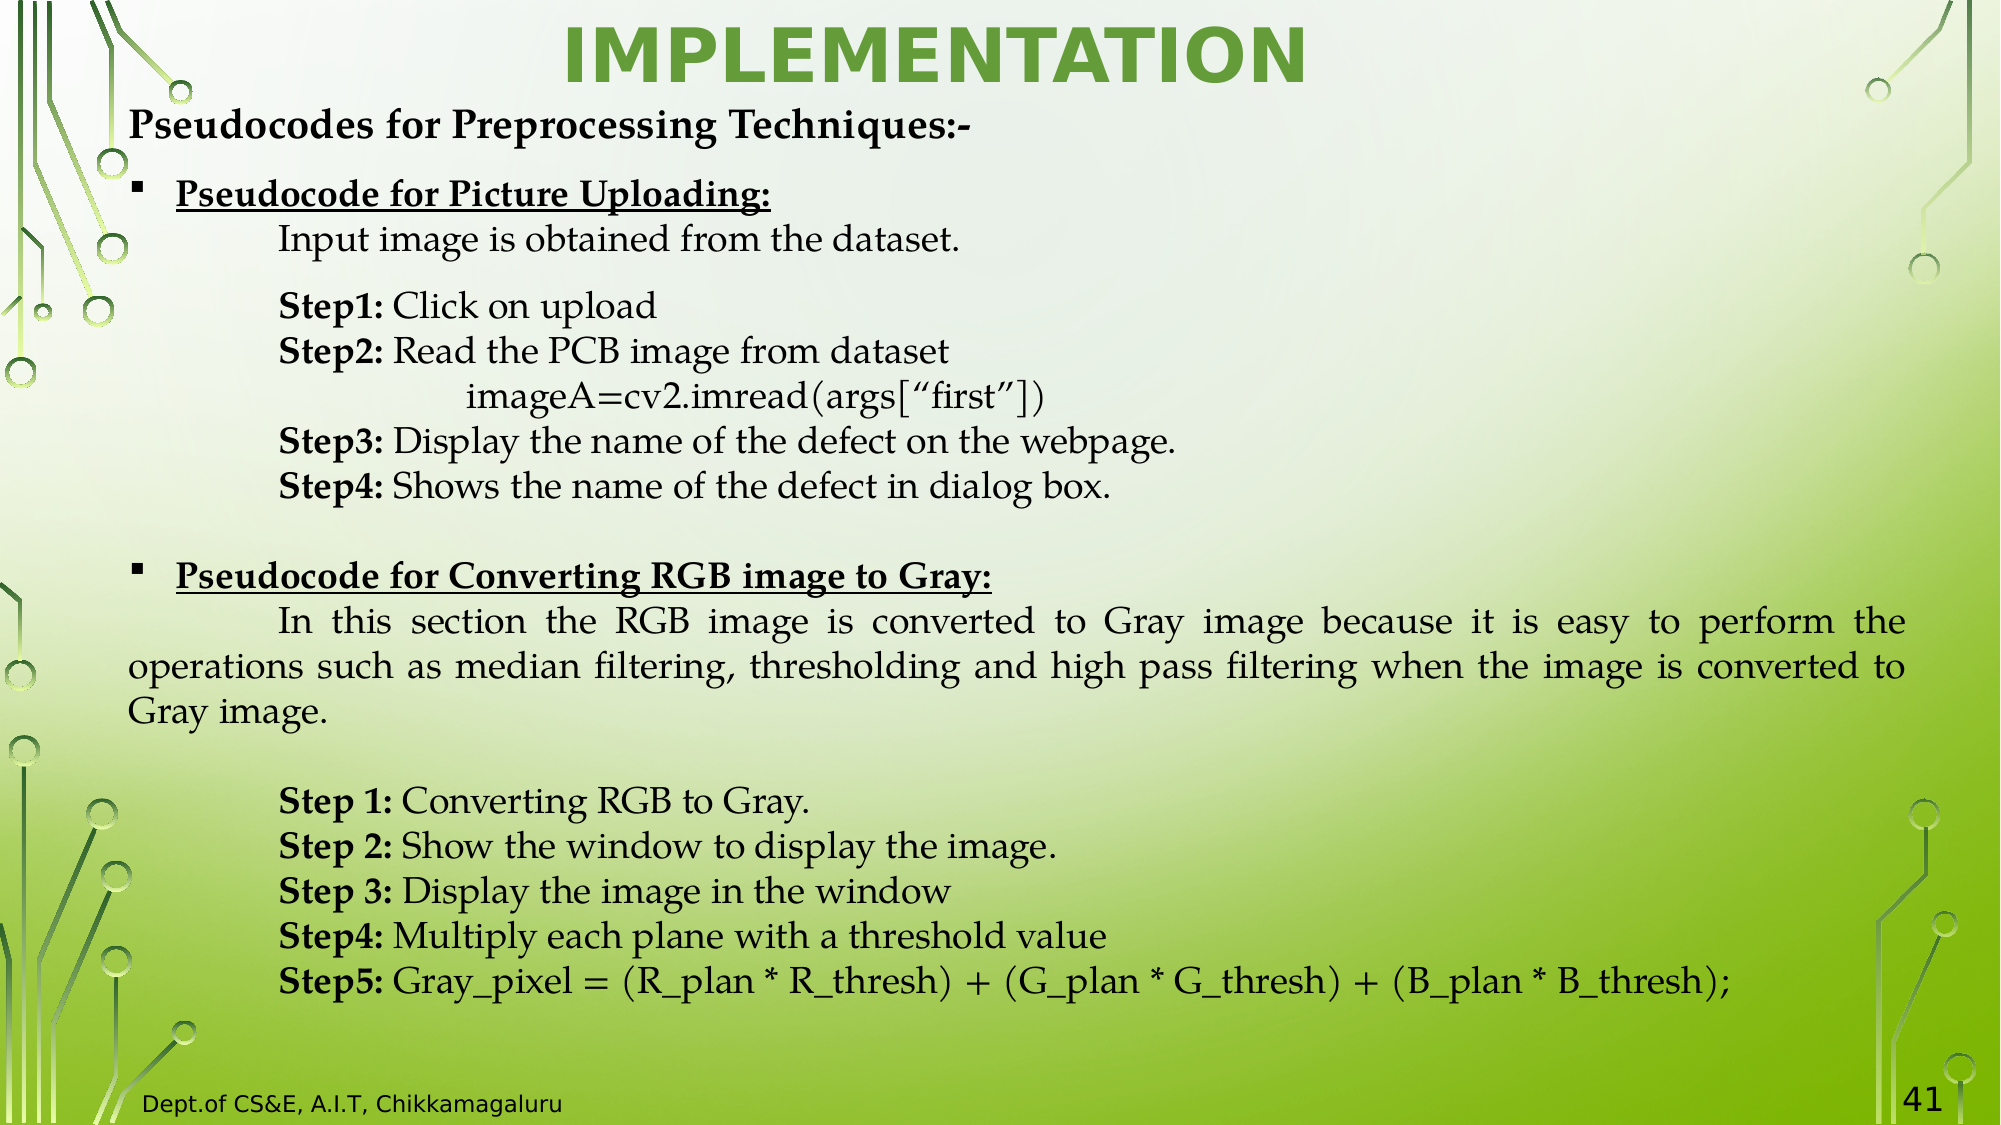

IMPLEMENTATION
Pseudocodes for Preprocessing Techniques:-
Pseudocode for Picture Uploading:
	Input image is obtained from the dataset.
	Step1: Click on upload
	Step2: Read the PCB image from dataset
		    imageA=cv2.imread(args[“first”])
	Step3: Display the name of the defect on the webpage.
	Step4: Shows the name of the defect in dialog box.
Pseudocode for Converting RGB image to Gray:
	In this section the RGB image is converted to Gray image because it is easy to perform the operations such as median filtering, thresholding and high pass filtering when the image is converted to Gray image.

 	Step 1: Converting RGB to Gray.
	Step 2: Show the window to display the image.
	Step 3: Display the image in the window
	Step4: Multiply each plane with a threshold value
	Step5: Gray_pixel = (R_plan * R_thresh) + (G_plan * G_thresh) + (B_plan * B_thresh);

41
Dept.of CS&E, A.I.T, Chikkamagaluru